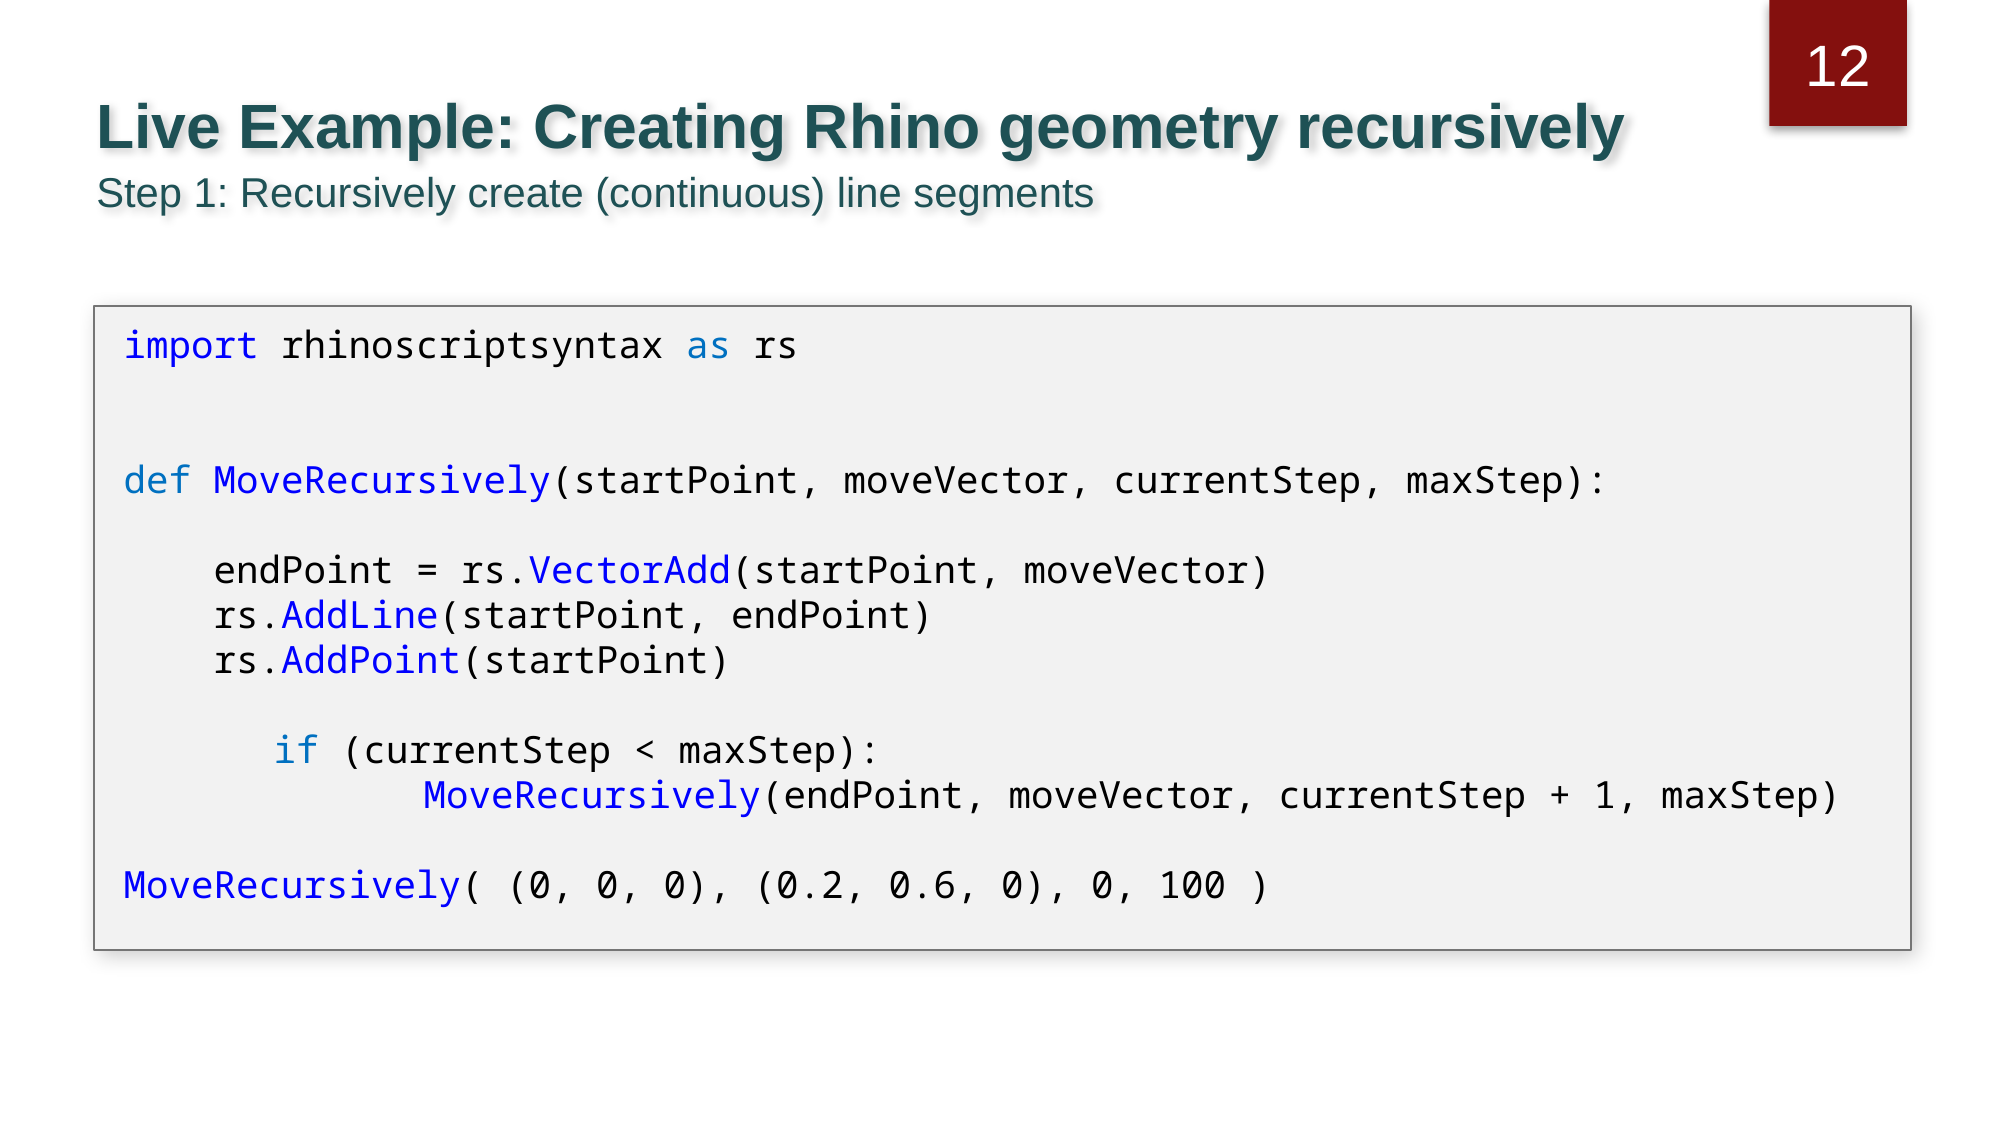

12
# Live Example: Creating Rhino geometry recursively
Step 1: Recursively create (continuous) line segments

import rhinoscriptsyntax as rs

def MoveRecursively(startPoint, moveVector, currentStep, maxStep):

    endPoint = rs.VectorAdd(startPoint, moveVector)
    rs.AddLine(startPoint, endPoint)
    rs.AddPoint(startPoint)

	if (currentStep < maxStep):
		MoveRecursively(endPoint, moveVector, currentStep + 1, maxStep)

MoveRecursively( (0, 0, 0), (0.2, 0.6, 0), 0, 100 )